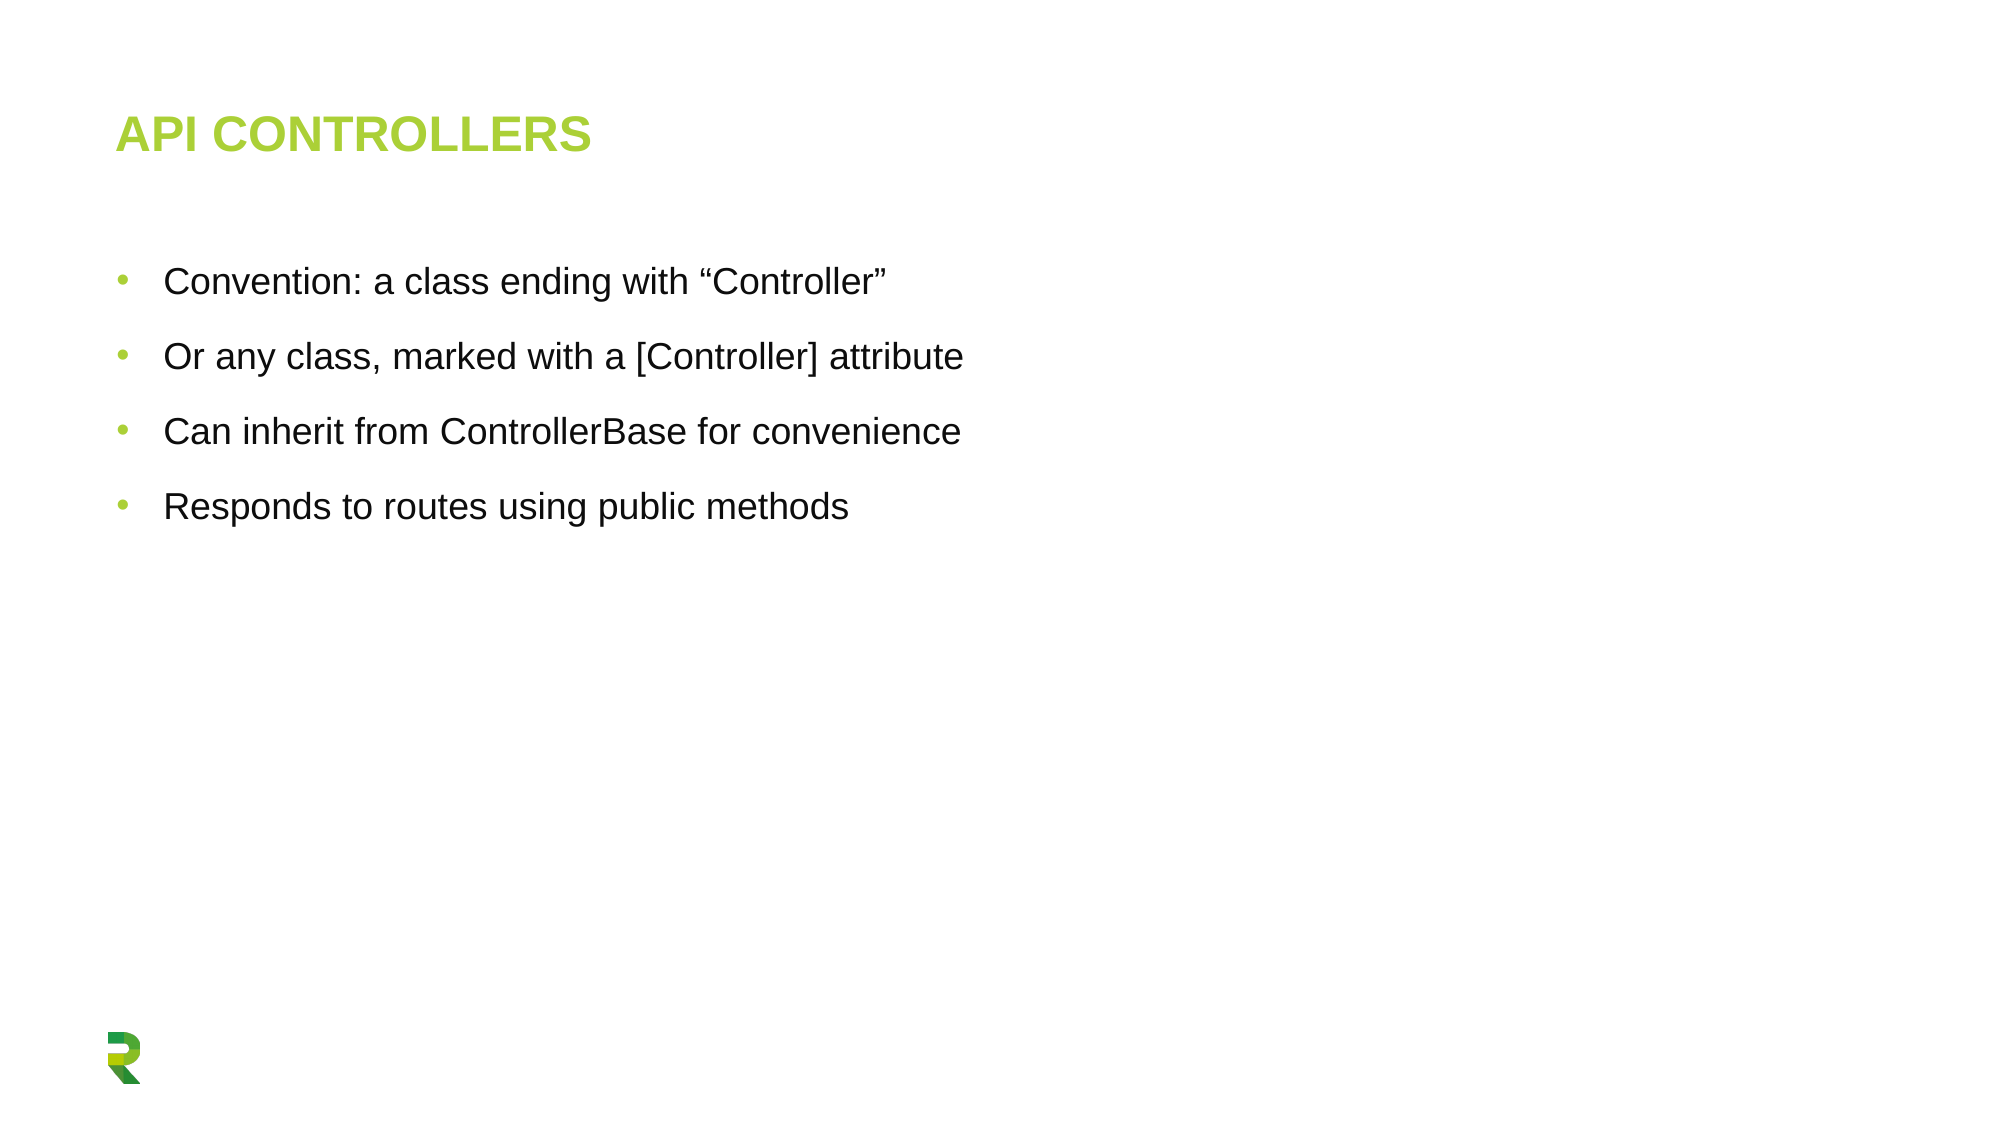

# API Controllers
Convention: a class ending with “Controller”
Or any class, marked with a [Controller] attribute
Can inherit from ControllerBase for convenience
Responds to routes using public methods